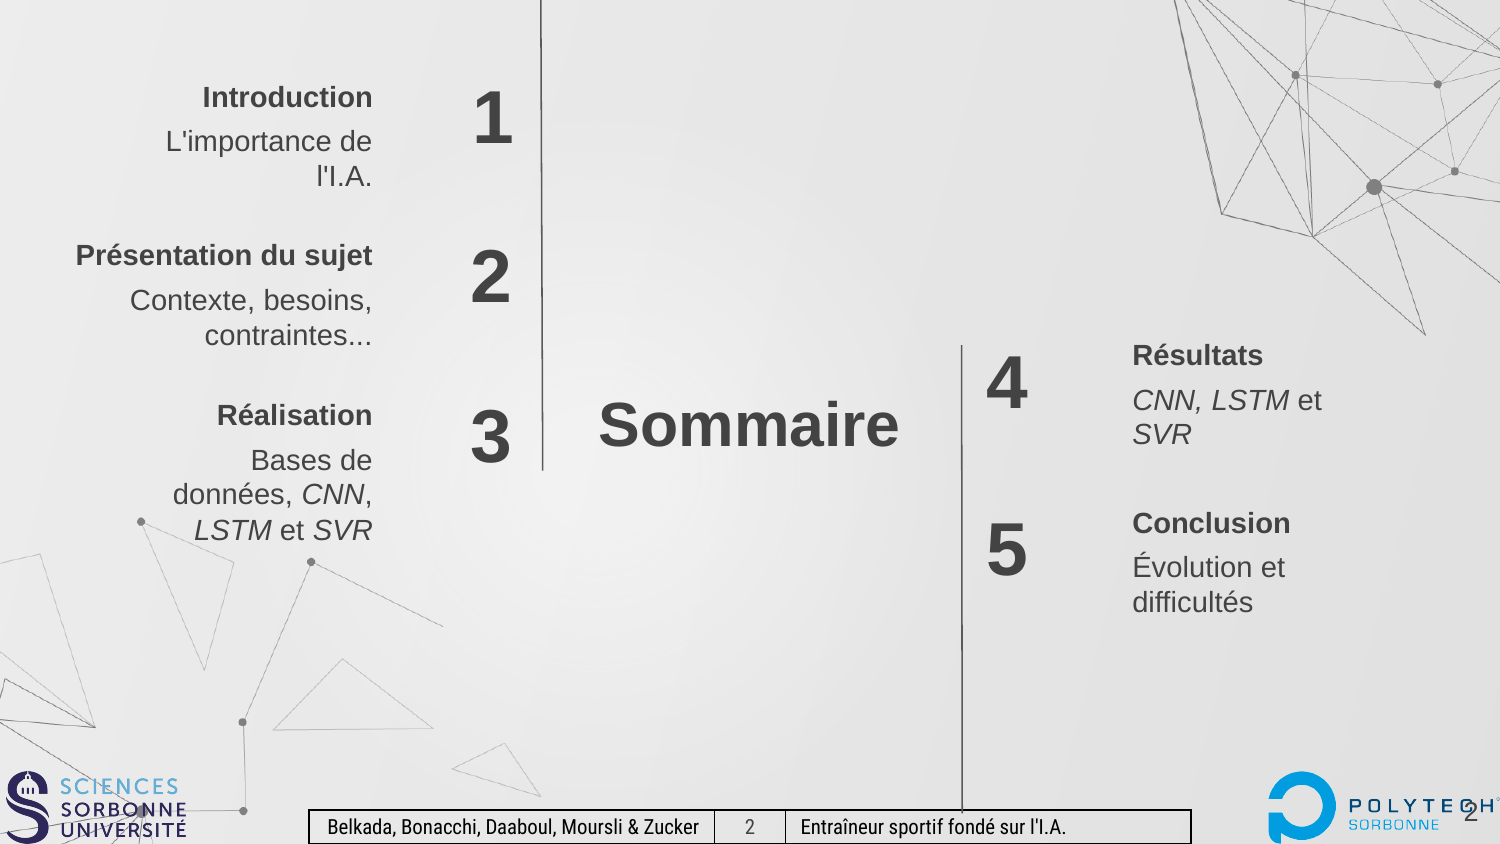

Introduction
1
L'importance de l'I.A.
Présentation du sujet
2
Contexte, besoins, contraintes...
Résultats
4
# Sommaire
Réalisation
CNN, LSTM et SVR
3
Bases de données, CNN, LSTM et SVR
Conclusion
5
Évolution et difficultés
2